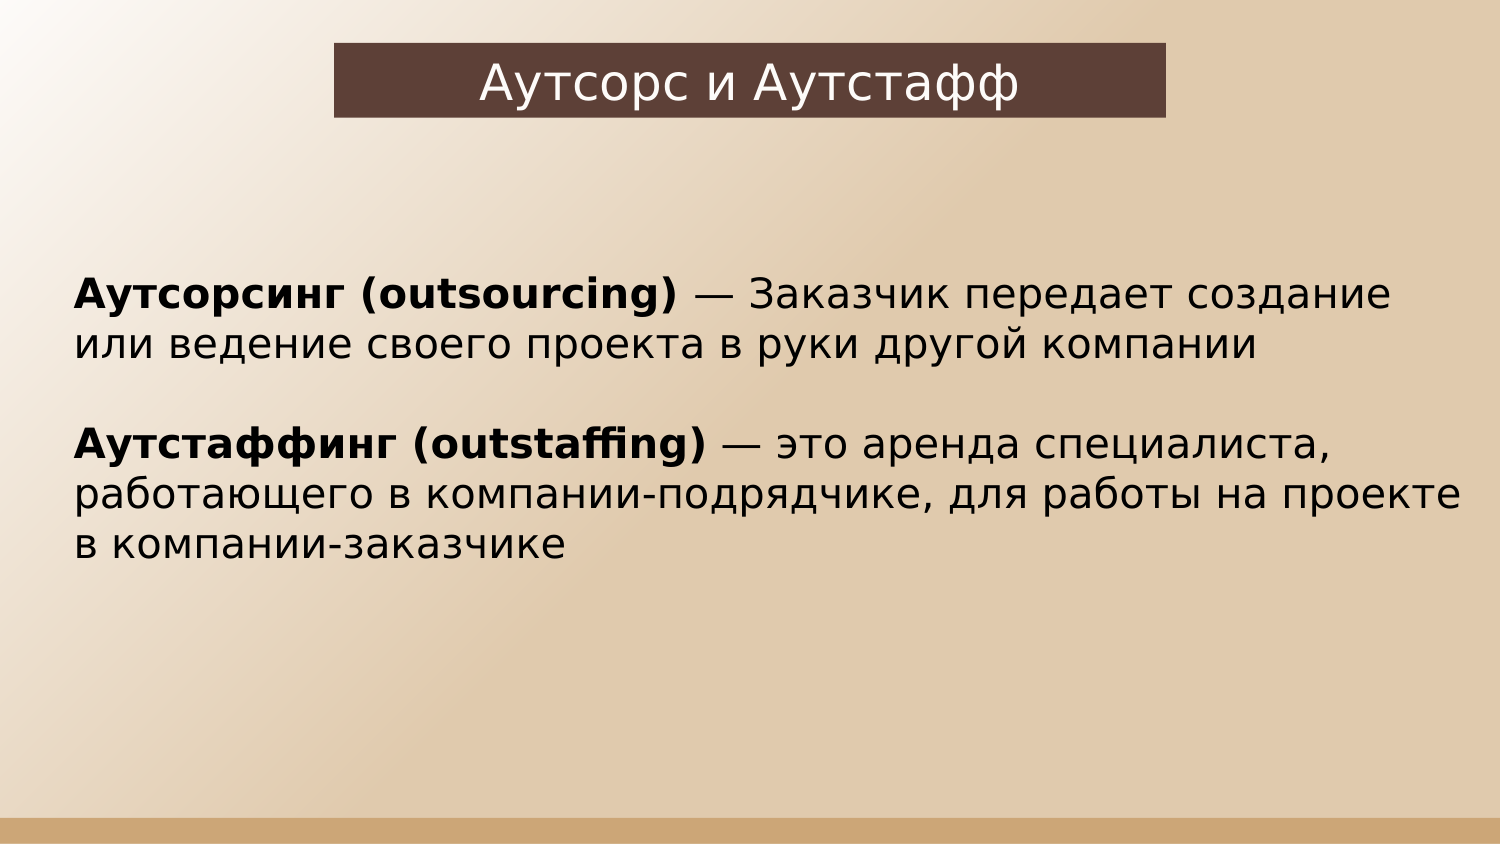

Аутсорс и Аутстафф
Аутсорсинг (outsourcing) — Заказчик передает создание или ведение своего проекта в руки другой компании

Аутстаффинг (outstaffing) — это аренда специалиста, работающего в компании-подрядчике, для работы на проекте в компании-заказчике